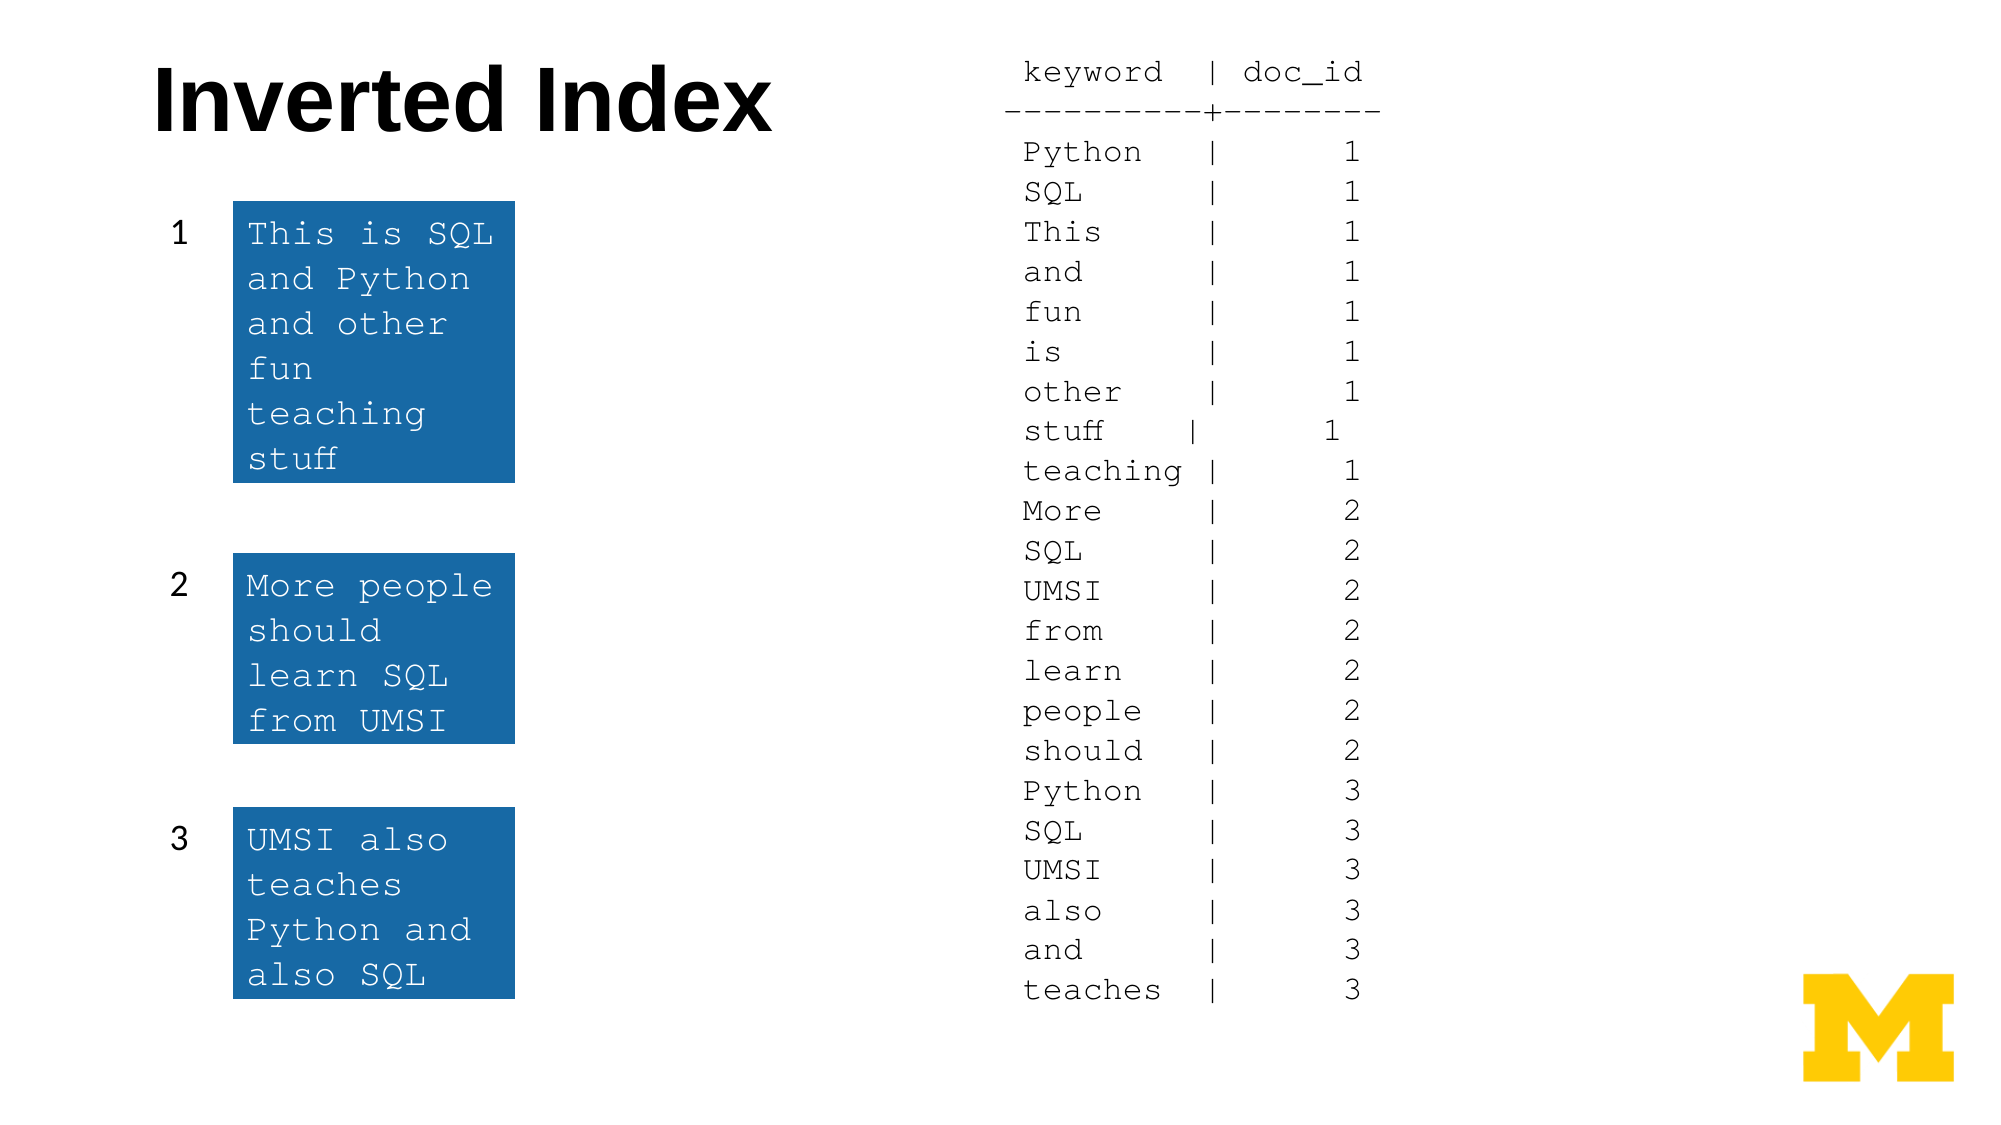

# Inverted Index
 keyword  | doc_id
----------+--------
 Python   |      1
 SQL      |      1
 This     |      1
 and      |      1
 fun      |      1
 is       |      1
 other    |      1
 stuff    |      1
 teaching |      1
 More     |      2
 SQL      |      2
 UMSI     |      2
 from     |      2
 learn    |      2
 people   |      2
 should   |      2
 Python   |      3
 SQL      |      3
 UMSI     |      3
 also     |      3
 and      |      3
 teaches  |      3
1
This is SQL and Python and other fun teaching stuff
2
More people should learn SQL from UMSI
3
UMSI also teaches Python and also SQL